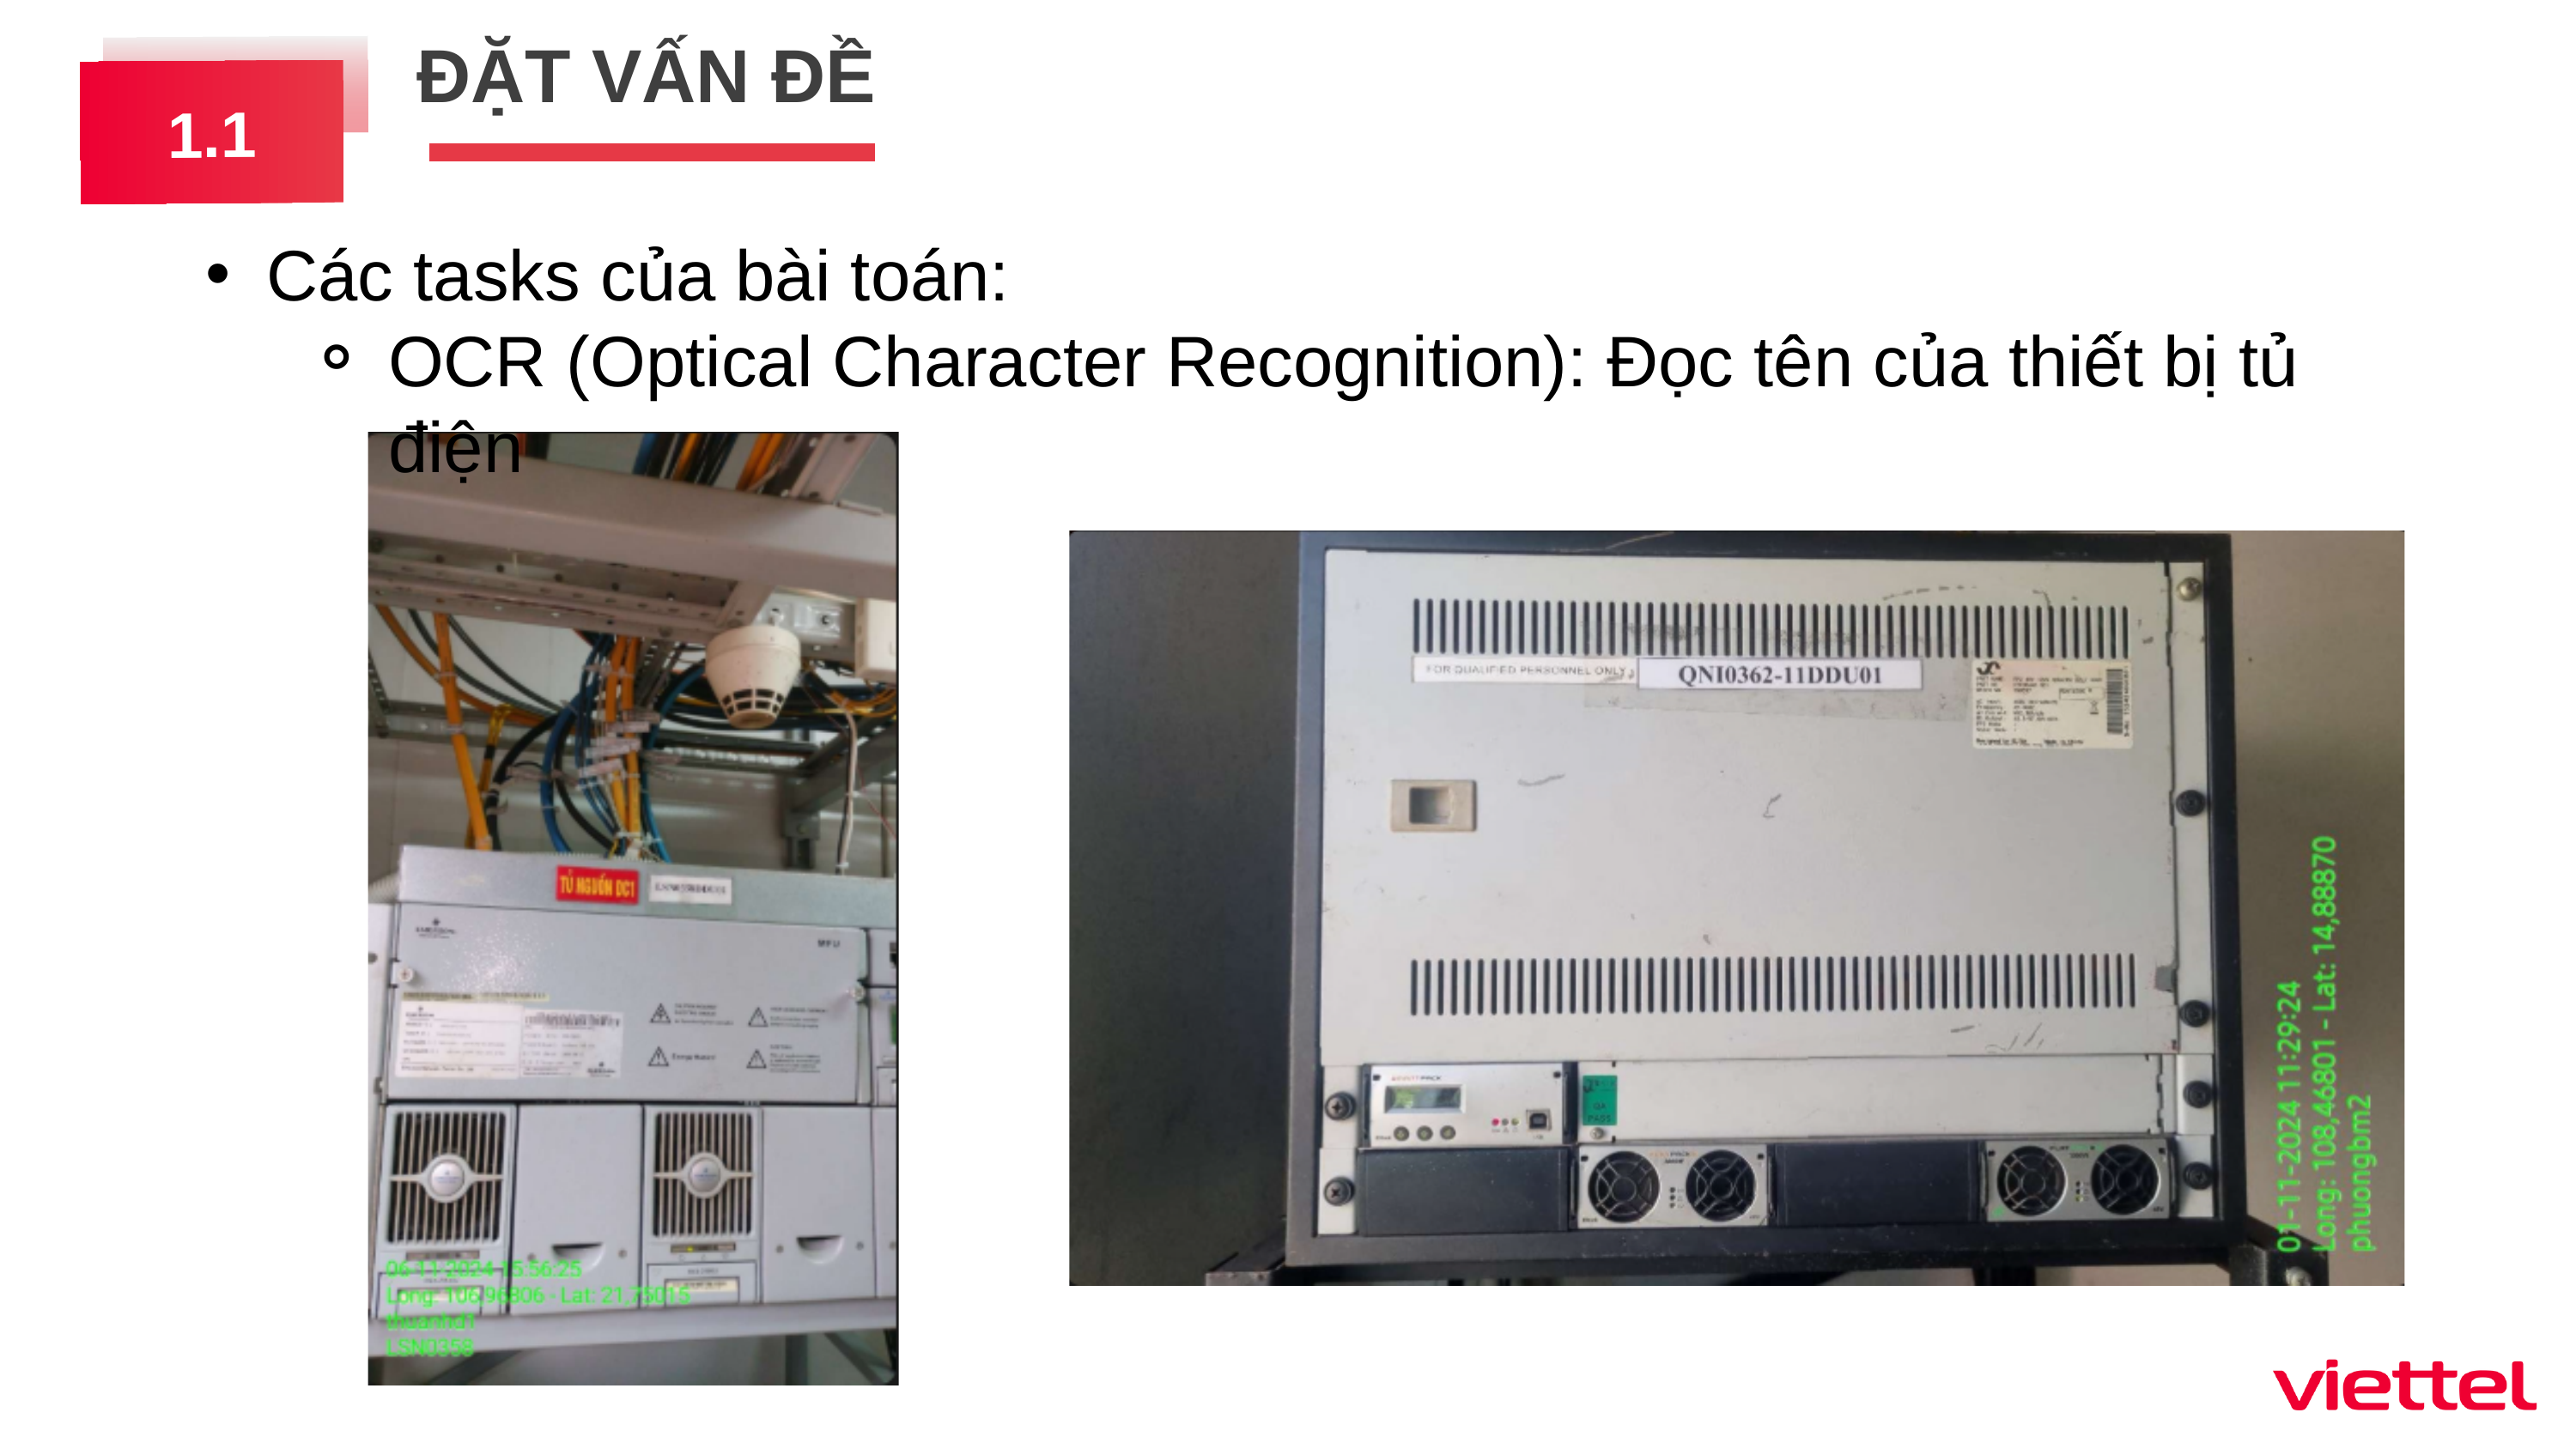

ĐẶT VẤN ĐỀ

1.1

Các tasks của bài toán:
OCR (Optical Character Recognition): Đọc tên của thiết bị tủ điện